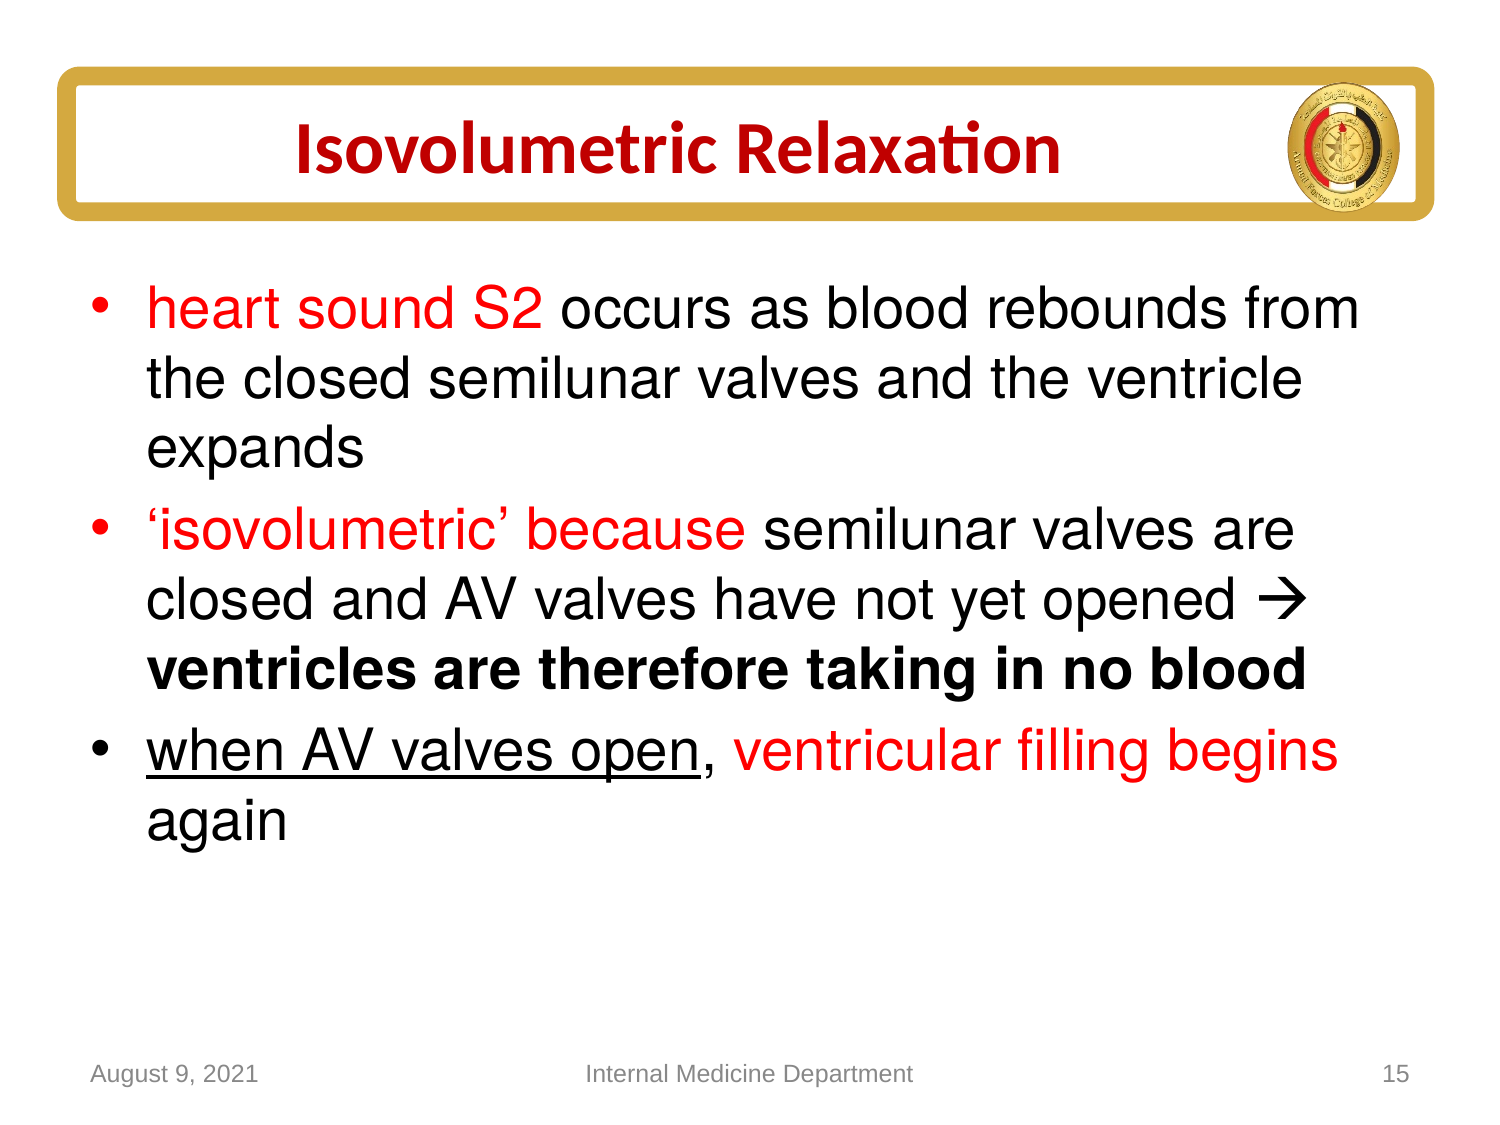

# Isovolumetric Relaxation
heart sound S2 occurs as blood rebounds from the closed semilunar valves and the ventricle expands
‘isovolumetric’ because semilunar valves are closed and AV valves have not yet opened 🡪 ventricles are therefore taking in no blood
when AV valves open, ventricular filling begins again

August 9, 2021
Internal Medicine Department
15